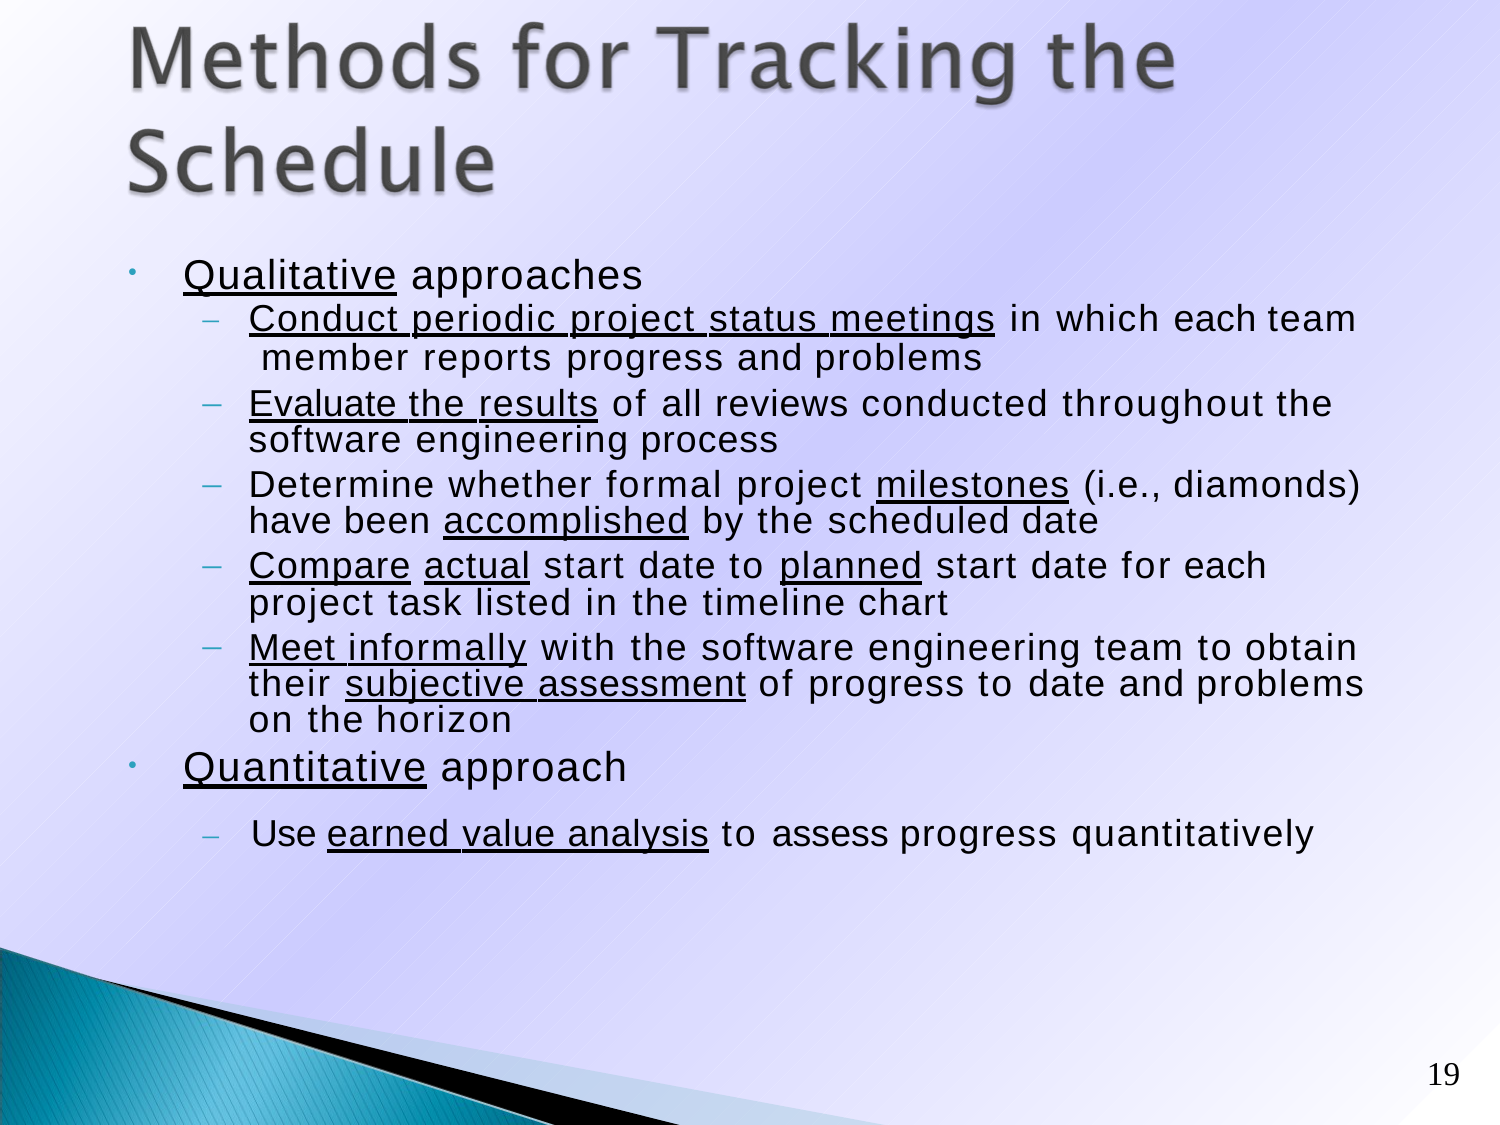

# Qualitative approaches
•
–	Conduct periodic project status meetings in which each team  member reports progress and problems
–
Evaluate the results of all reviews conducted throughout the
software engineering process
–
Determine whether formal project milestones (i.e., diamonds)
have been accomplished by the scheduled date
–
Compare actual start date to planned start date for each
project task listed in the timeline chart
–
Meet informally with the software engineering team to obtain
their subjective assessment of progress to date and problems
on the horizon
Quantitative approach
•
–	Use earned value analysis to assess progress quantitatively
19